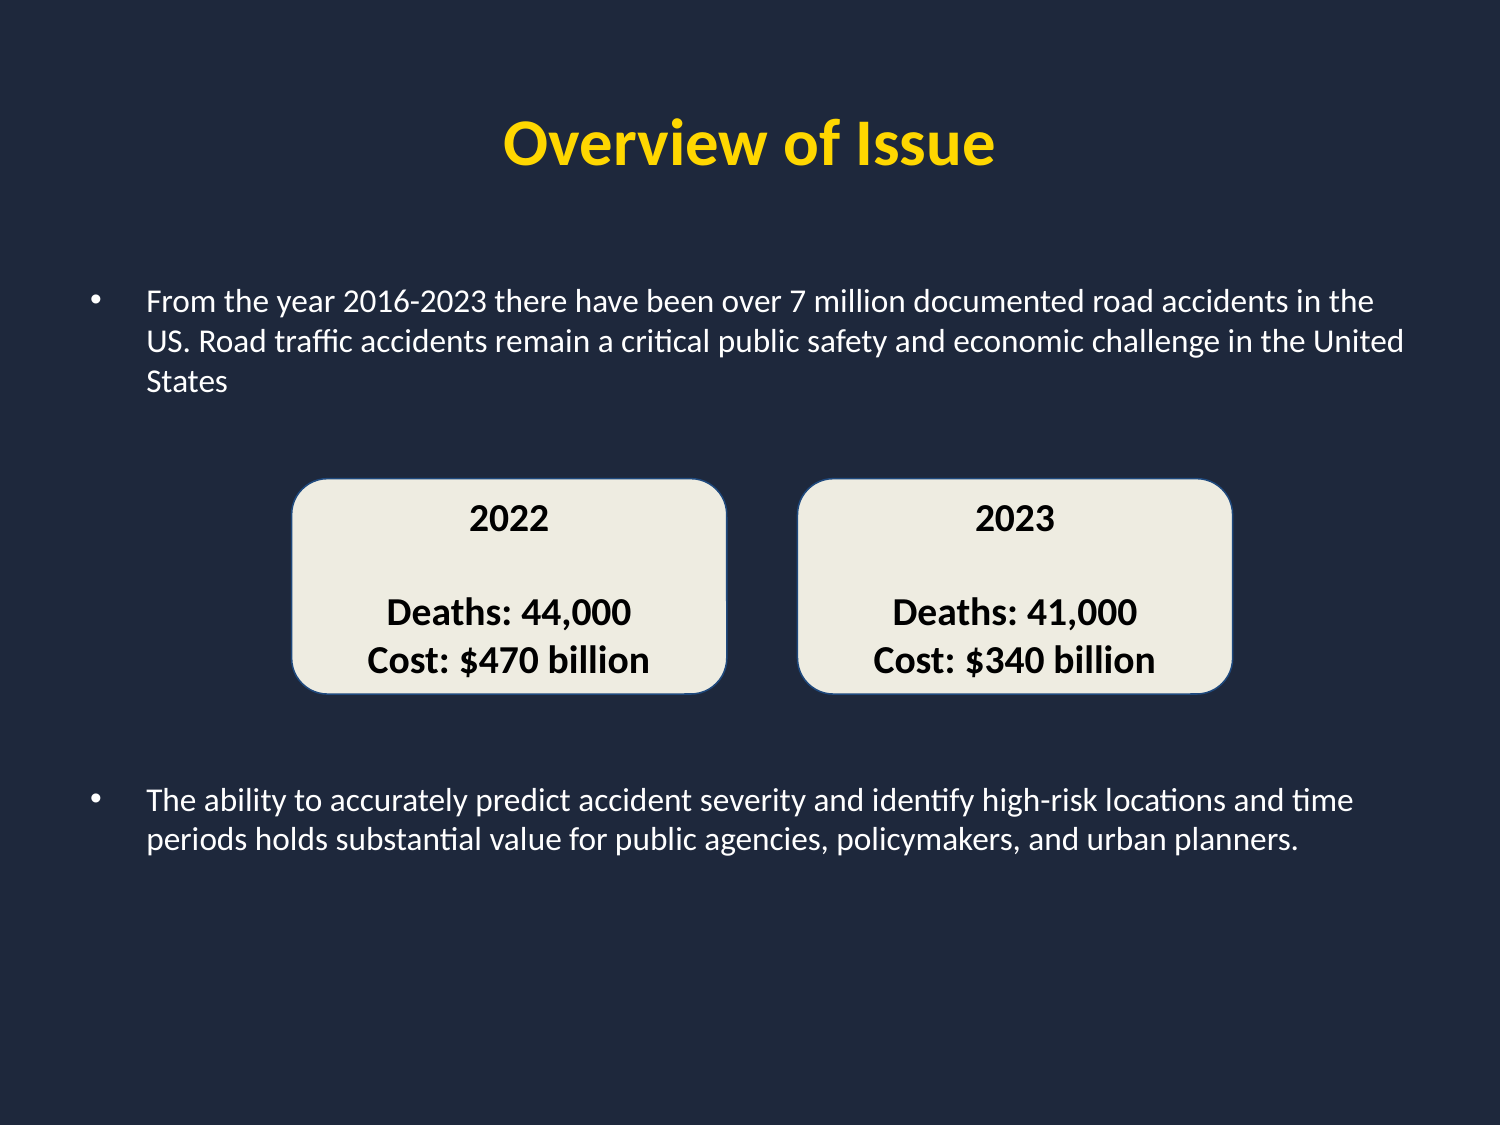

# Overview of Issue
From the year 2016-2023 there have been over 7 million documented road accidents in the US. Road traffic accidents remain a critical public safety and economic challenge in the United States

The ability to accurately predict accident severity and identify high-risk locations and time periods holds substantial value for public agencies, policymakers, and urban planners.
2022

Deaths: 44,000
Cost: $470 billion
2023

Deaths: 41,000
Cost: $340 billion